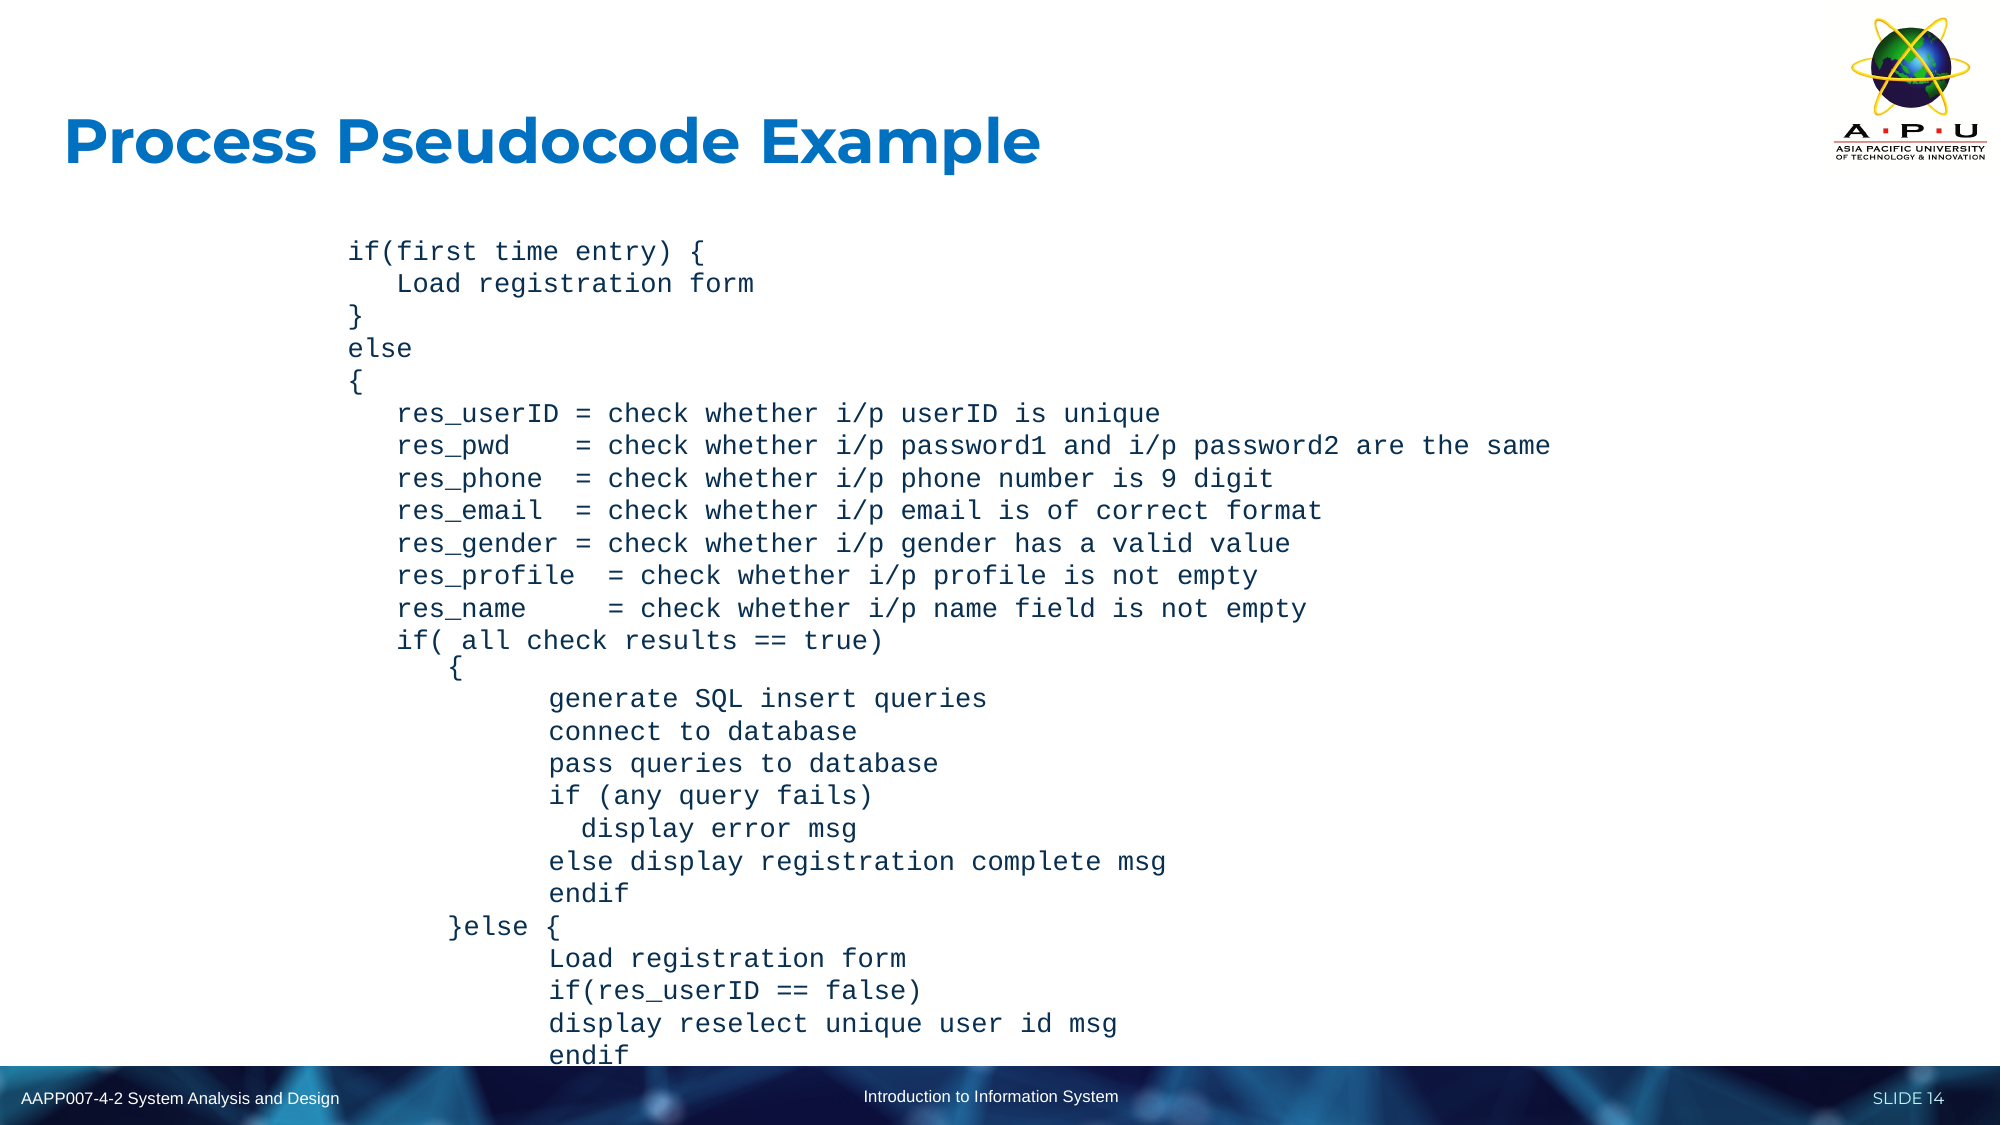

# Process Pseudocode Example
if(first time entry) {
   Load registration form
}
else
{
   res_userID = check whether i/p userID is unique
   res_pwd    = check whether i/p password1 and i/p password2 are the same
   res_phone  = check whether i/p phone number is 9 digit
   res_email  = check whether i/p email is of correct format
   res_gender = check whether i/p gender has a valid value
   res_profile  = check whether i/p profile is not empty
   res_name     = check whether i/p name field is not empty
   if( all check results == true)
   {
	generate SQL insert queries
	connect to database
	pass queries to database
	if (any query fails)
	  display error msg
	else display registration complete msg
	endif
   }else {
	Load registration form
	if(res_userID == false)
	display reselect unique user id msg
	endif